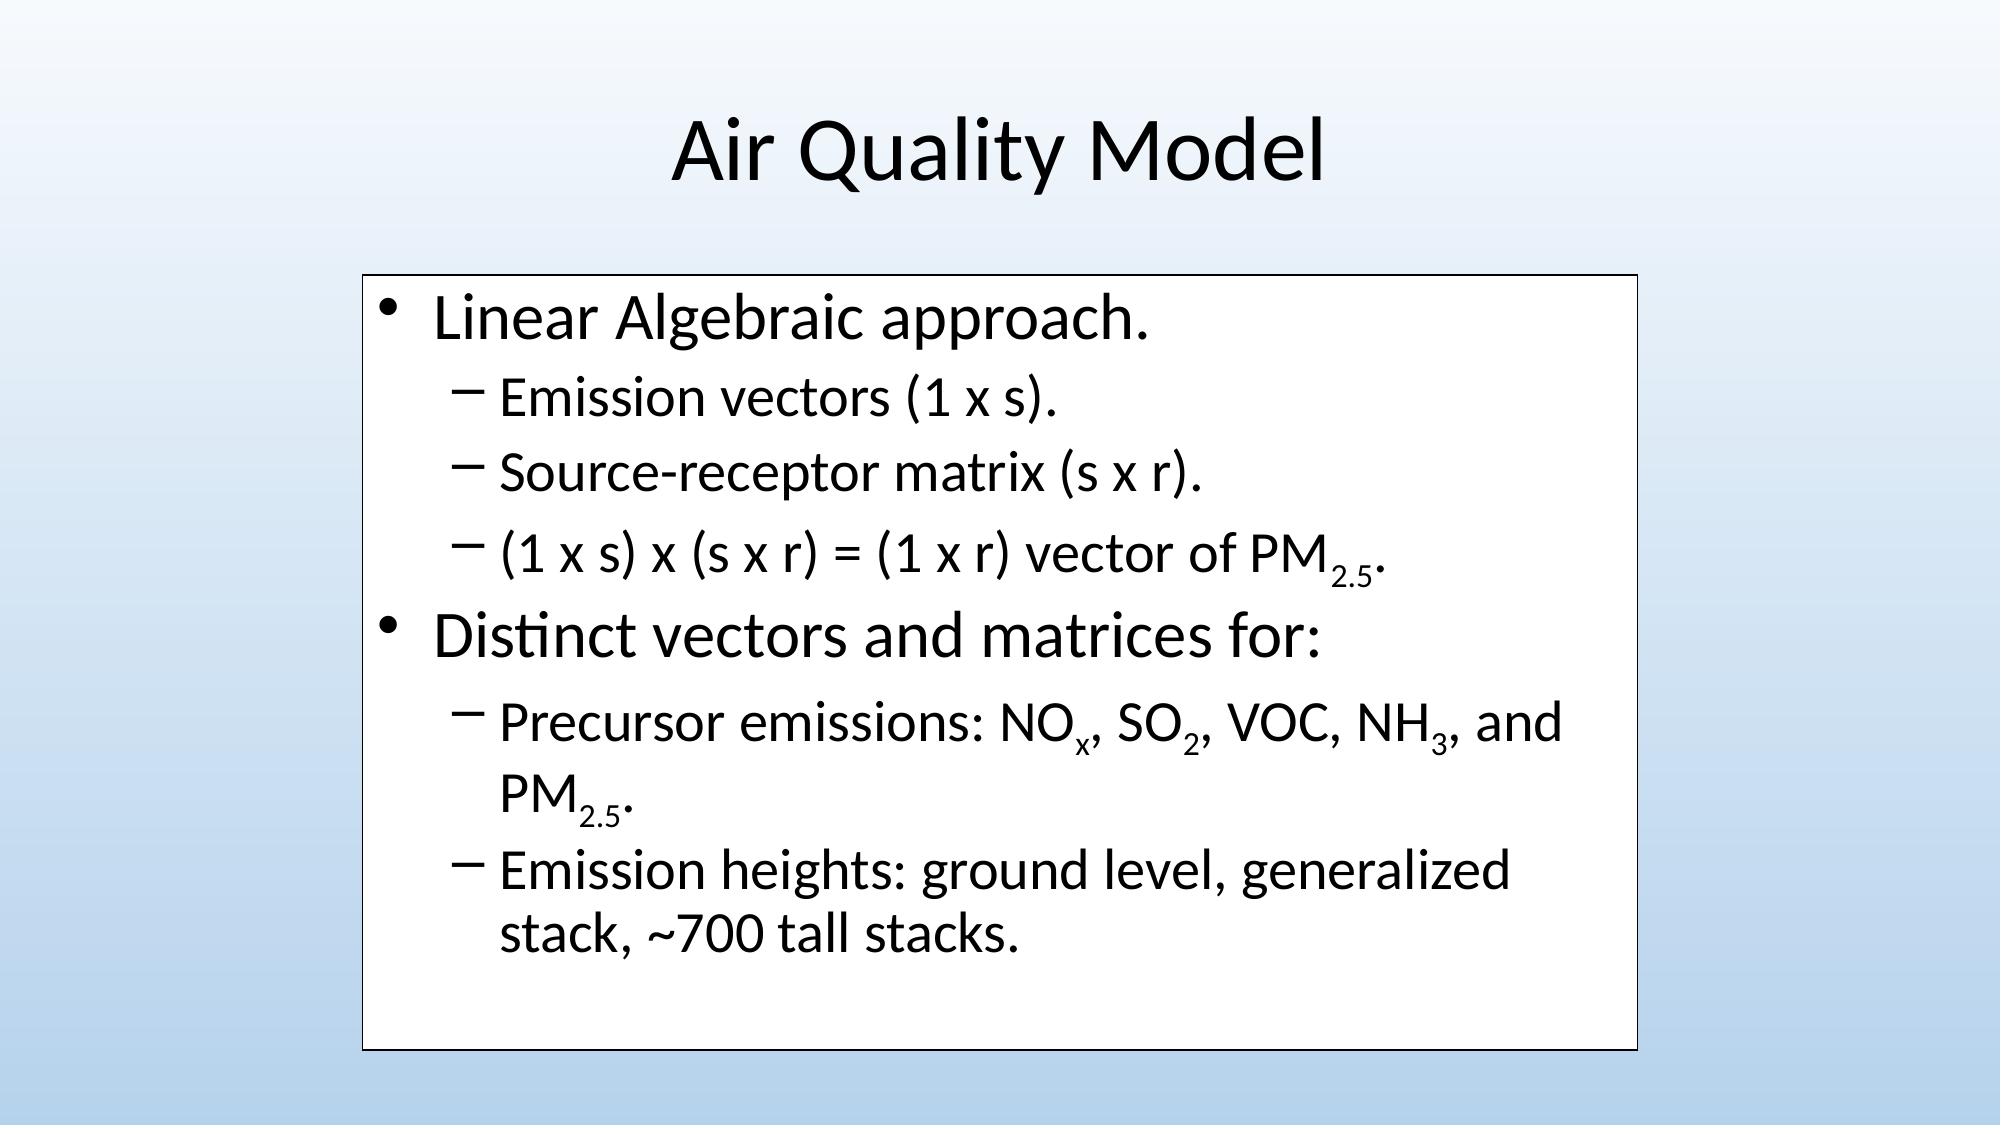

Air Quality Model
Linear Algebraic approach.
Emission vectors (1 x s).
Source-receptor matrix (s x r).
(1 x s) x (s x r) = (1 x r) vector of PM2.5.
Distinct vectors and matrices for:
Precursor emissions: NOx, SO2, VOC, NH3, and PM2.5.
Emission heights: ground level, generalized stack, ~700 tall stacks.